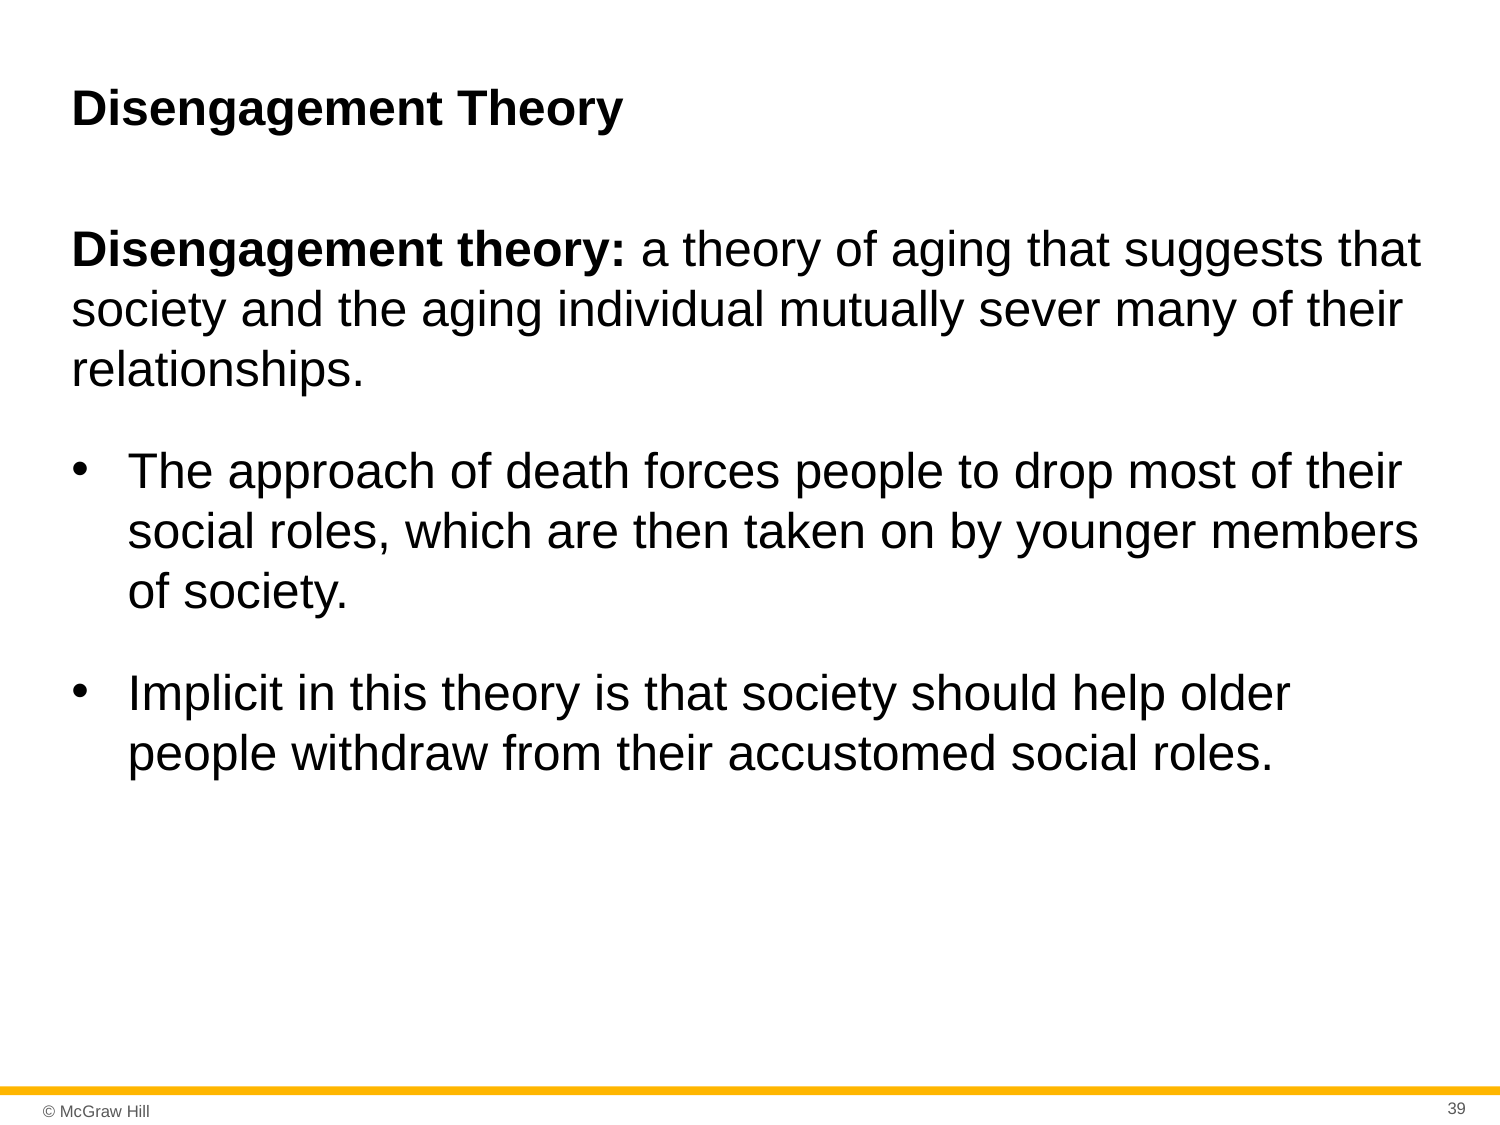

# Disengagement Theory
Disengagement theory: a theory of aging that suggests that society and the aging individual mutually sever many of their relationships.
The approach of death forces people to drop most of their social roles, which are then taken on by younger members of society.
Implicit in this theory is that society should help older people withdraw from their accustomed social roles.